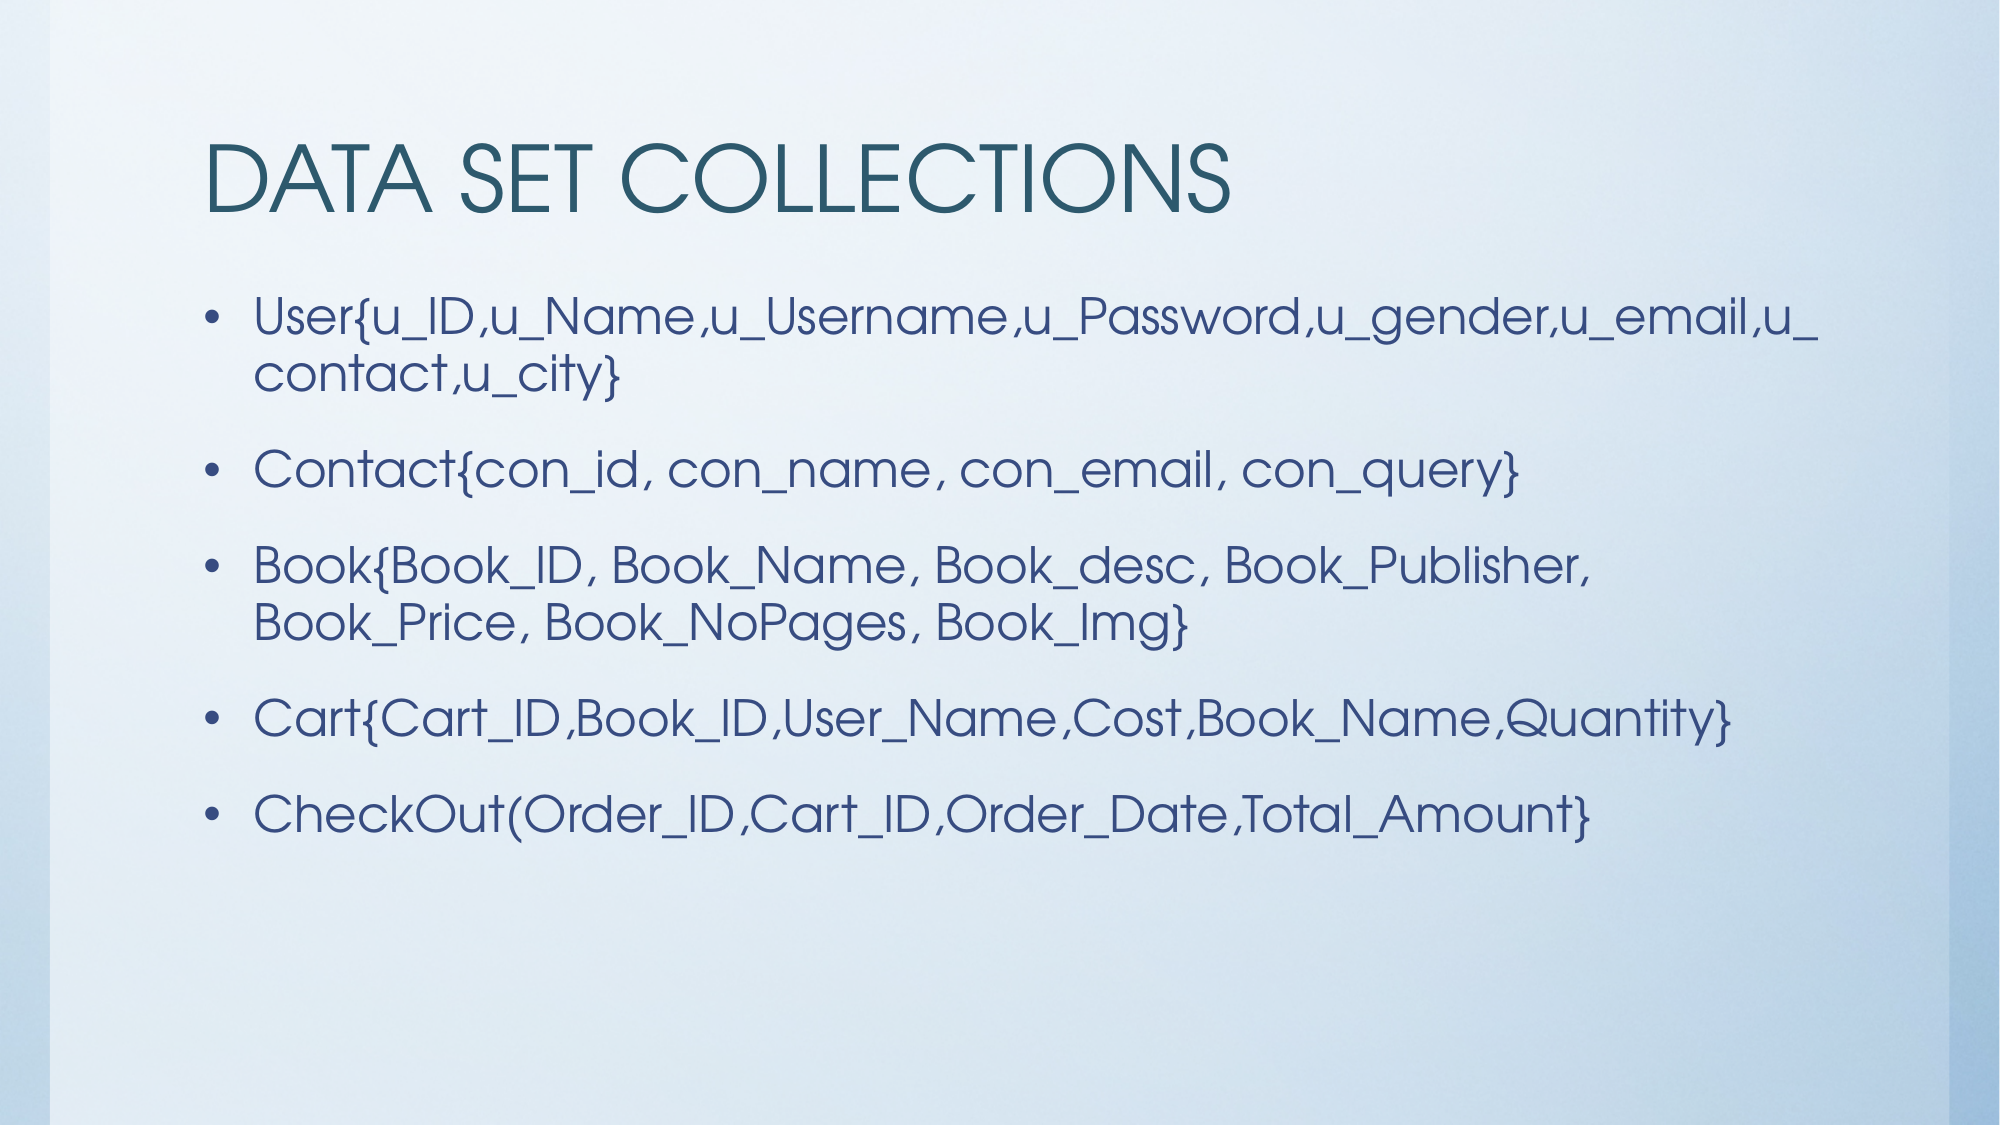

# DATA SET COLLECTIONS
User{u_ID,u_Name,u_Username,u_Password,u_gender,u_email,u_contact,u_city}
Contact{con_id, con_name, con_email, con_query}
Book{Book_ID, Book_Name, Book_desc, Book_Publisher, Book_Price, Book_NoPages, Book_Img}
Cart{Cart_ID,Book_ID,User_Name,Cost,Book_Name,Quantity}
CheckOut(Order_ID,Cart_ID,Order_Date,Total_Amount}